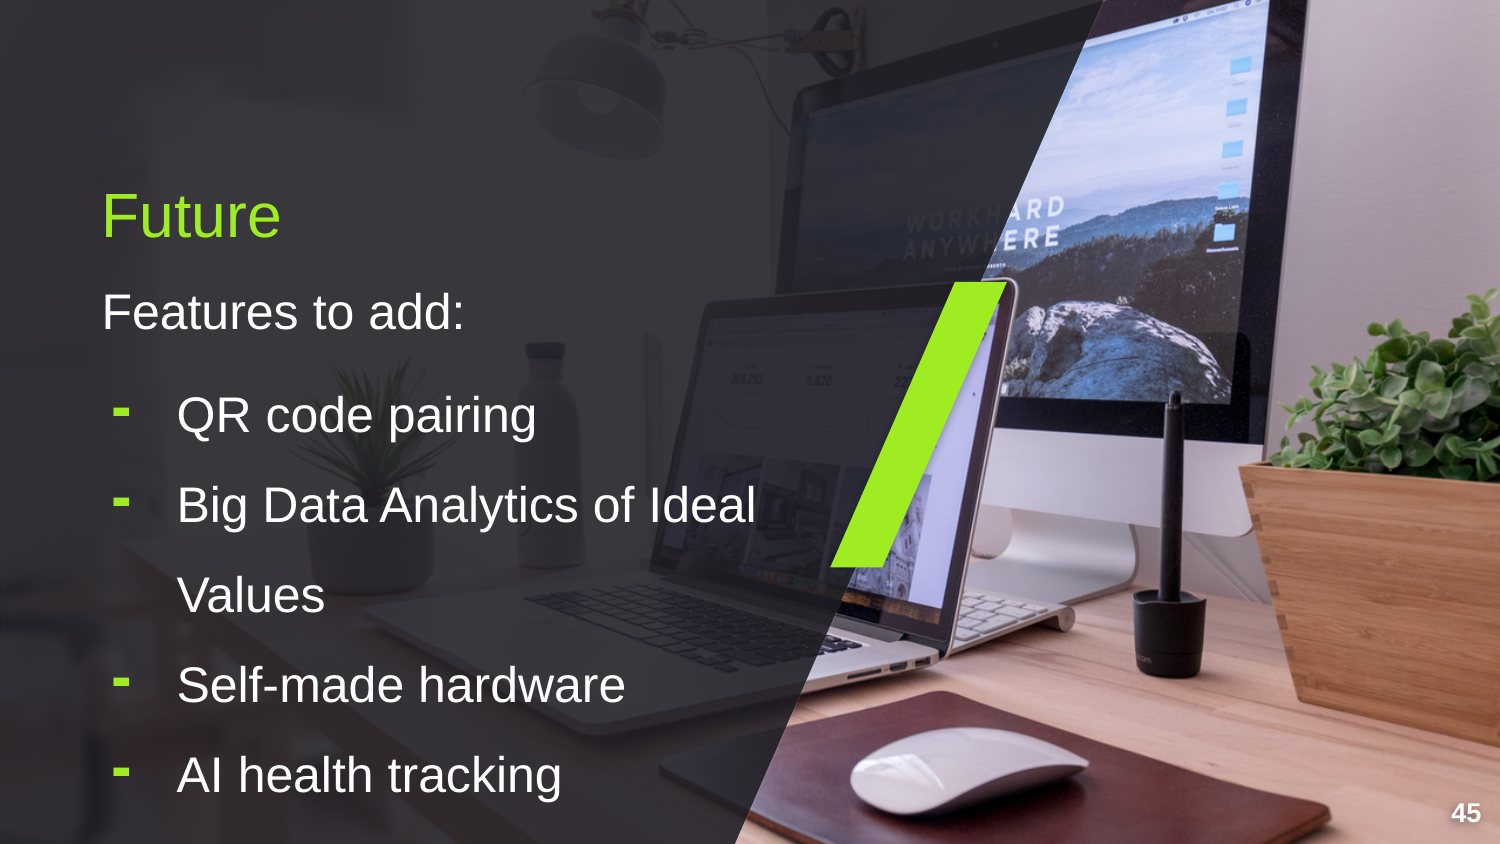

Future
Features to add:
QR code pairing
Big Data Analytics of Ideal Values
Self-made hardware
AI health tracking

45